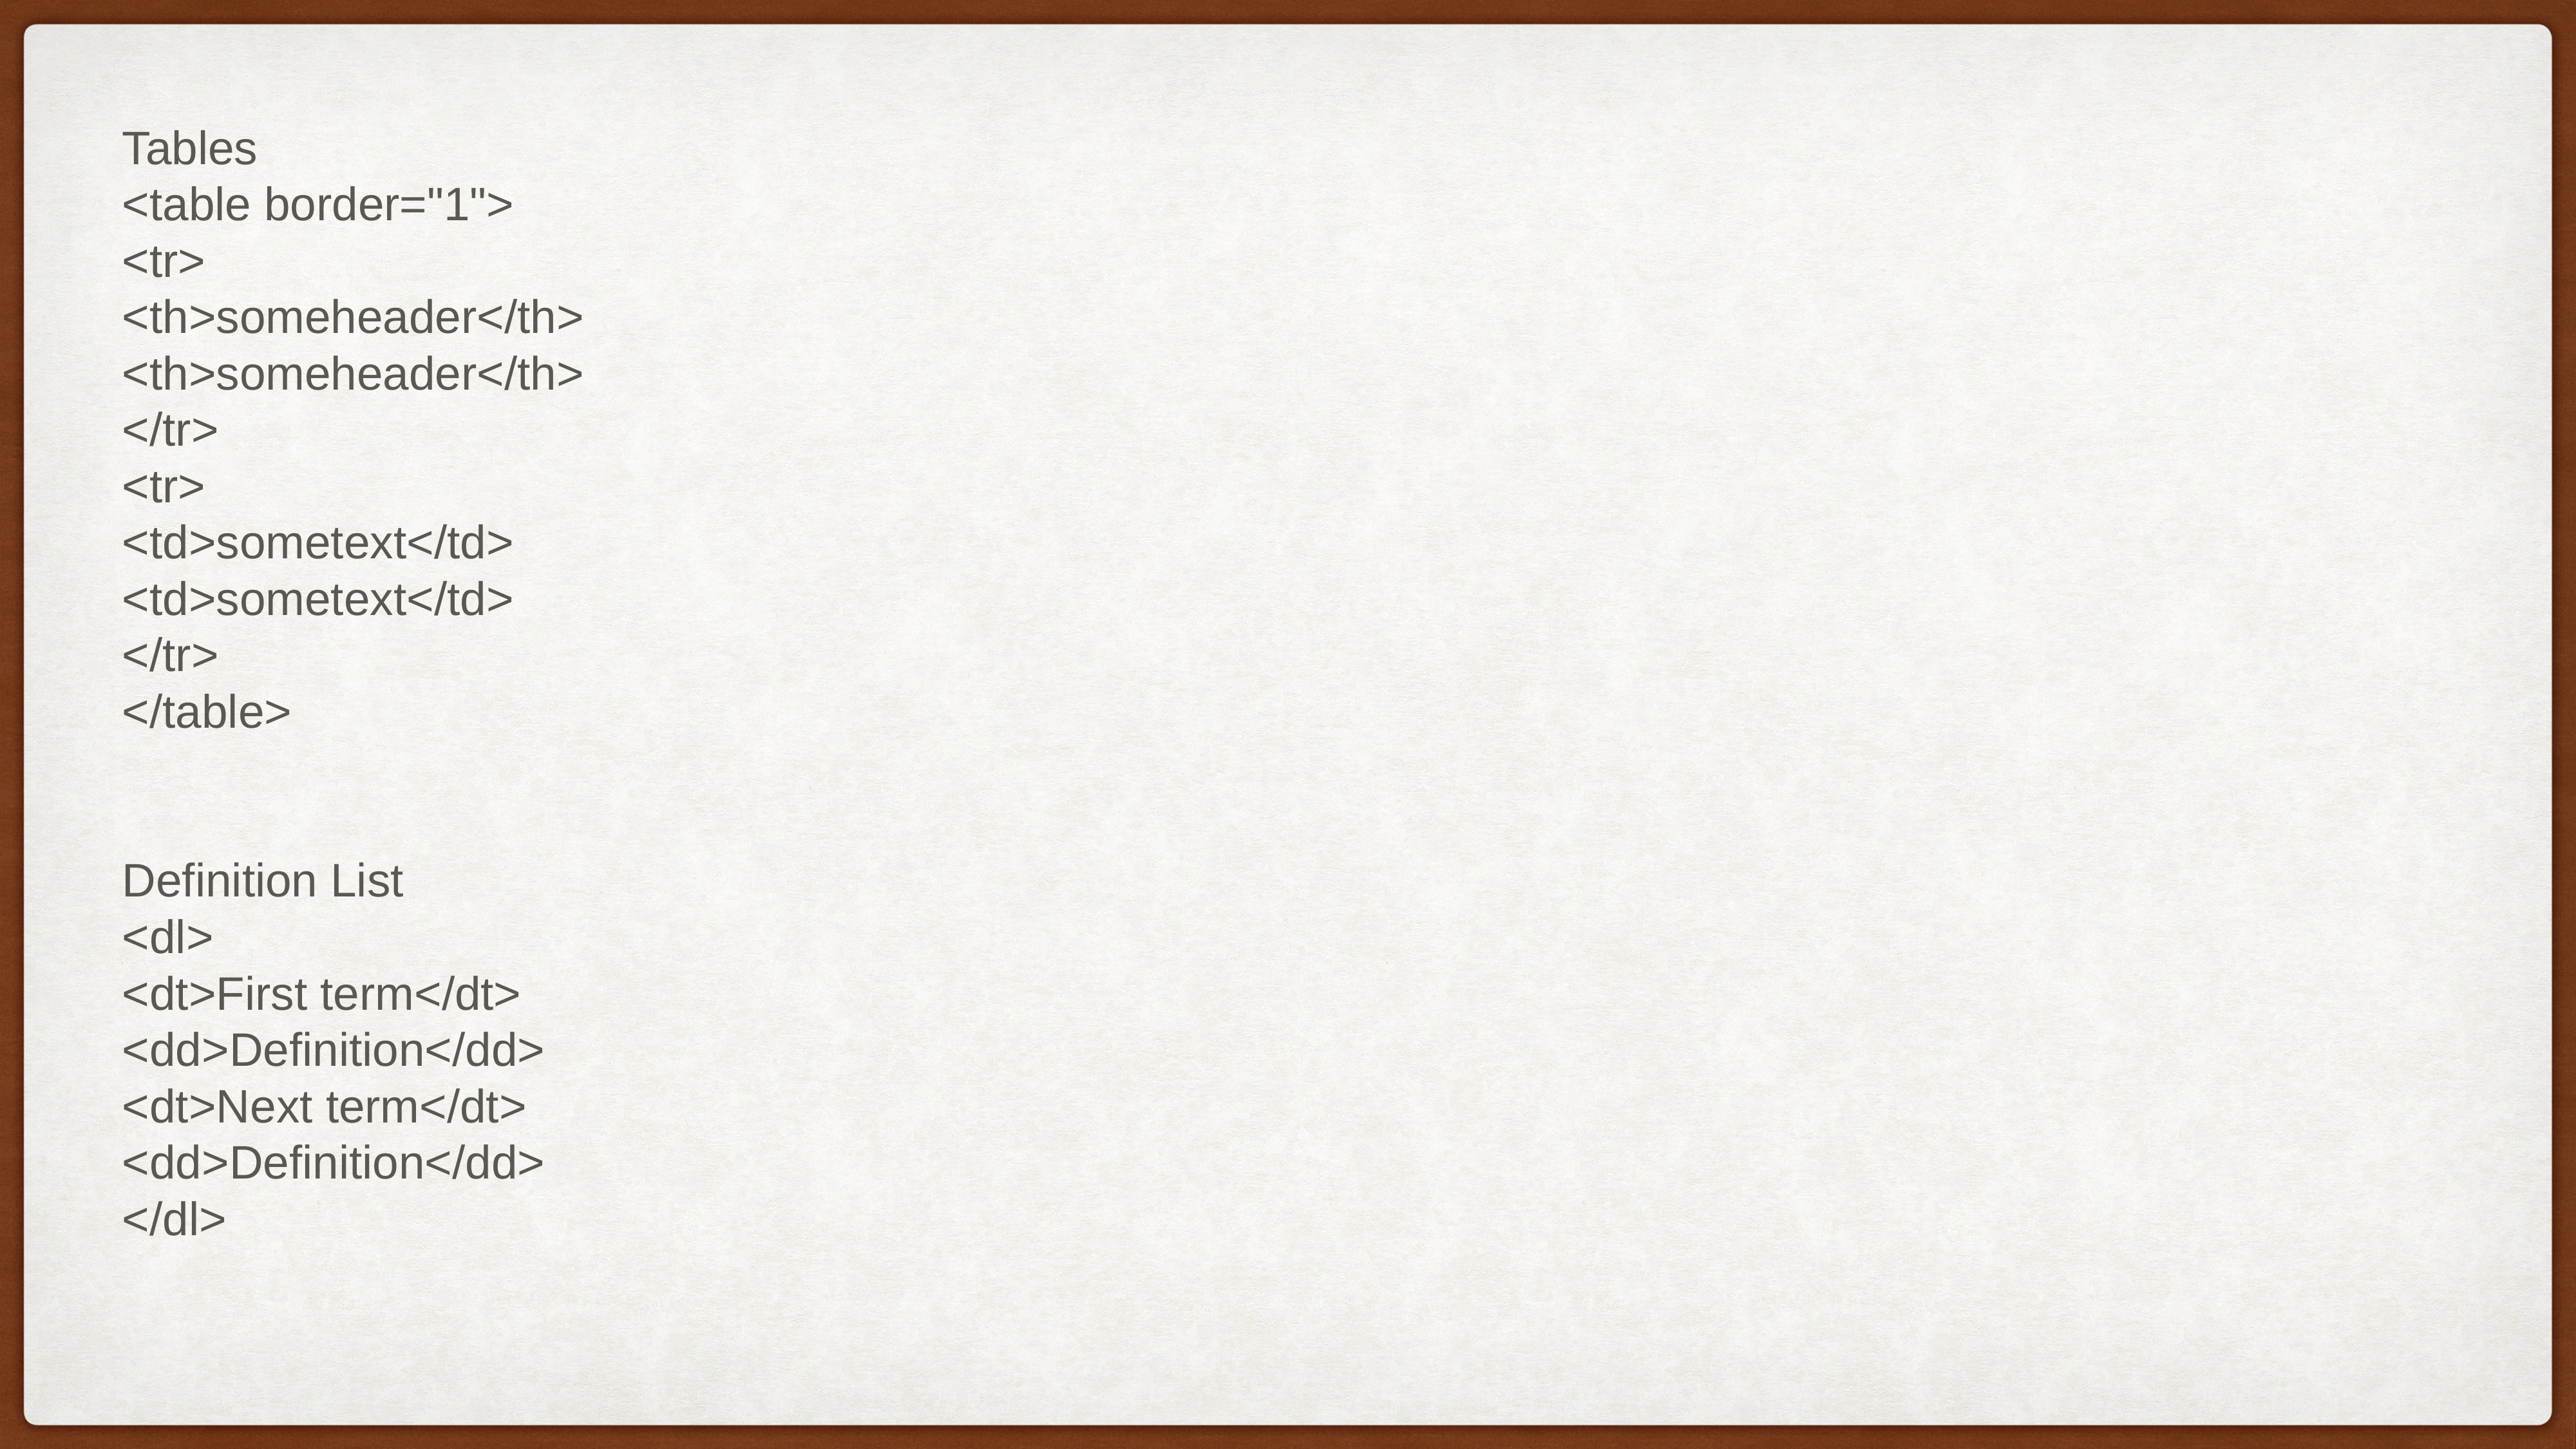

Tables
<table border="1">
<tr>
<th>someheader</th>
<th>someheader</th>
</tr>
<tr>
<td>sometext</td>
<td>sometext</td>
</tr>
</table>

Definition List
<dl>
<dt>First term</dt>
<dd>Definition</dd>
<dt>Next term</dt>
<dd>Definition</dd>
</dl>